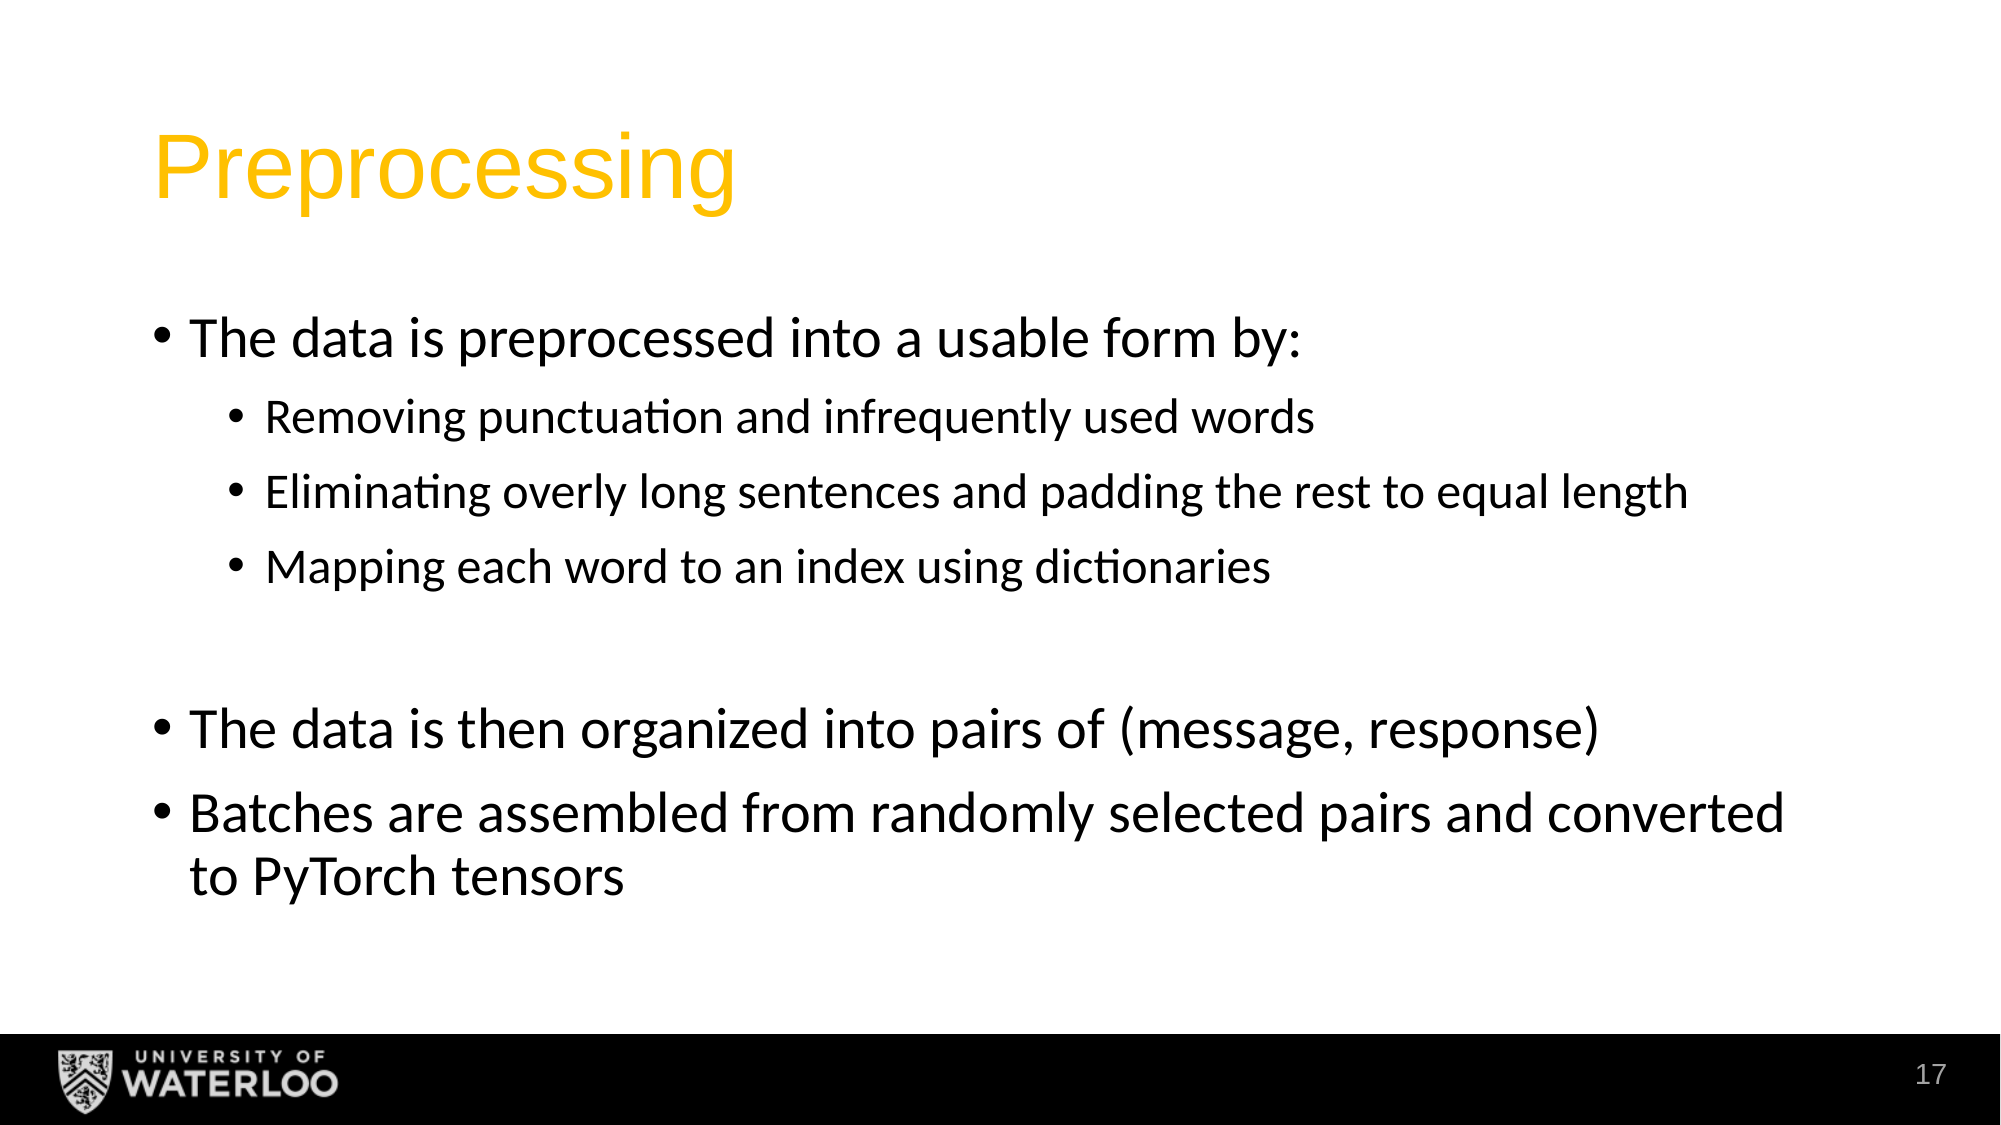

# Preprocessing
The data is preprocessed into a usable form by:
Removing punctuation and infrequently used words
Eliminating overly long sentences and padding the rest to equal length
Mapping each word to an index using dictionaries

The data is then organized into pairs of (message, response)
Batches are assembled from randomly selected pairs and converted to PyTorch tensors
17